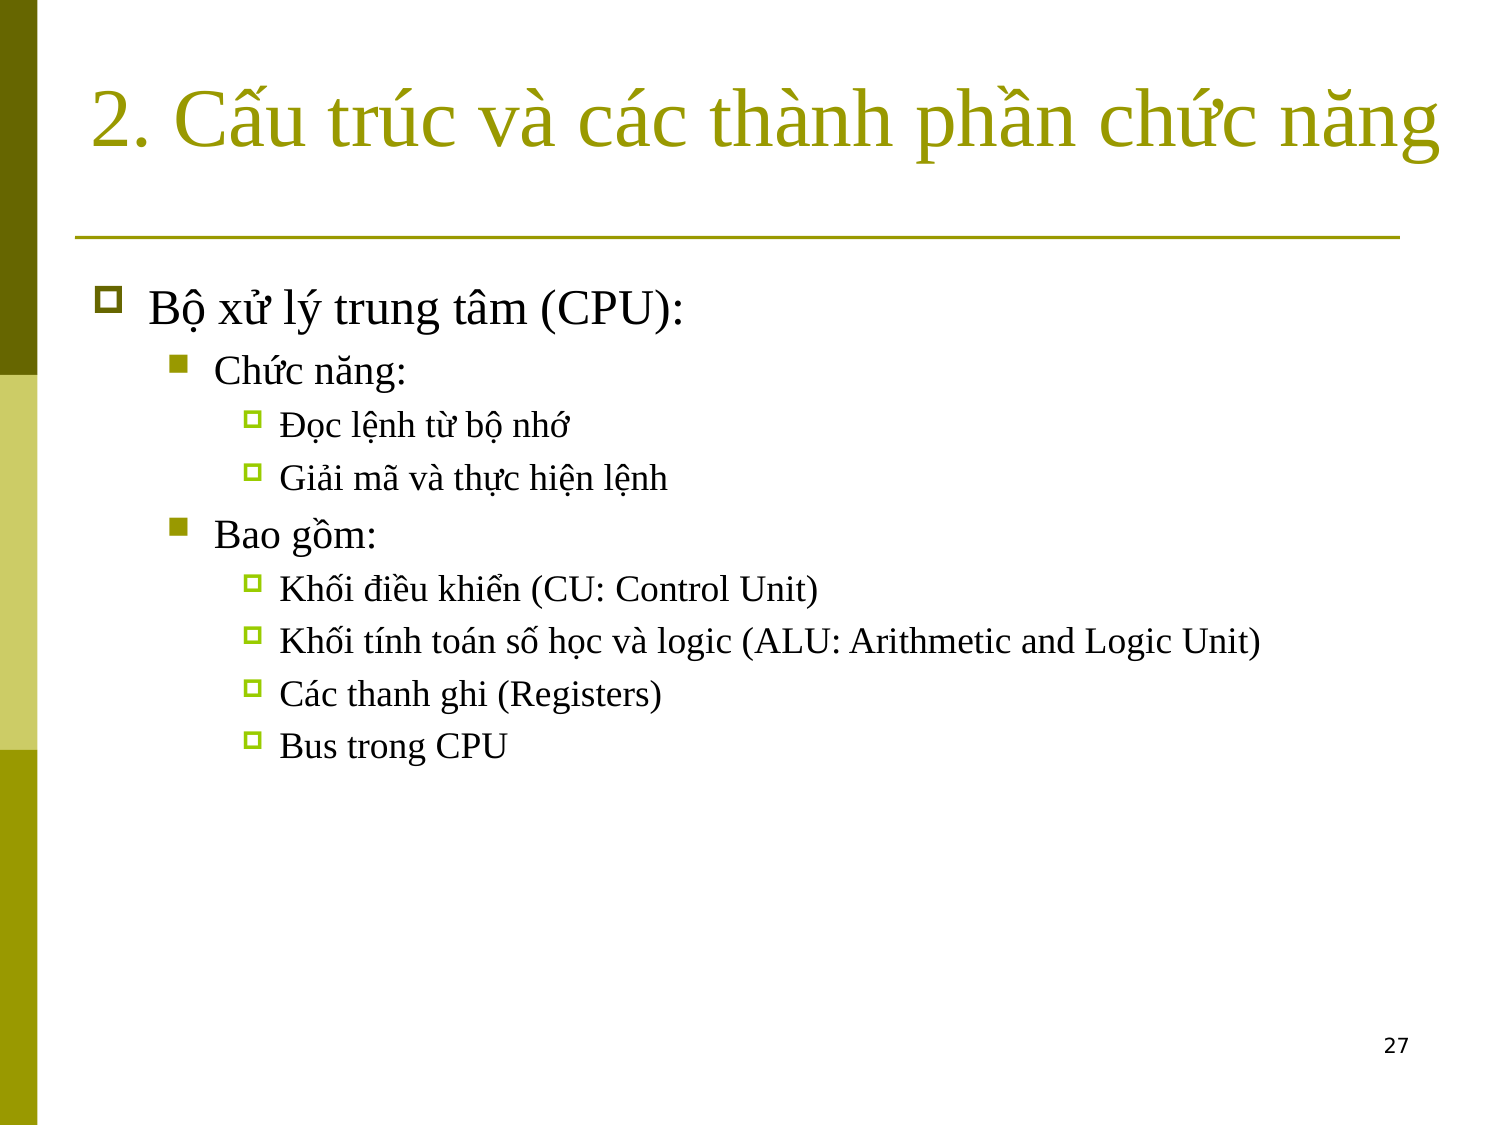

# 2. Cấu trúc và các thành phần chức năng
Bộ xử lý trung tâm (CPU):
Chức năng:
Đọc lệnh từ bộ nhớ
Giải mã và thực hiện lệnh
Bao gồm:
Khối điều khiển (CU: Control Unit)
Khối tính toán số học và logic (ALU: Arithmetic and Logic Unit)
Các thanh ghi (Registers)
Bus trong CPU
27